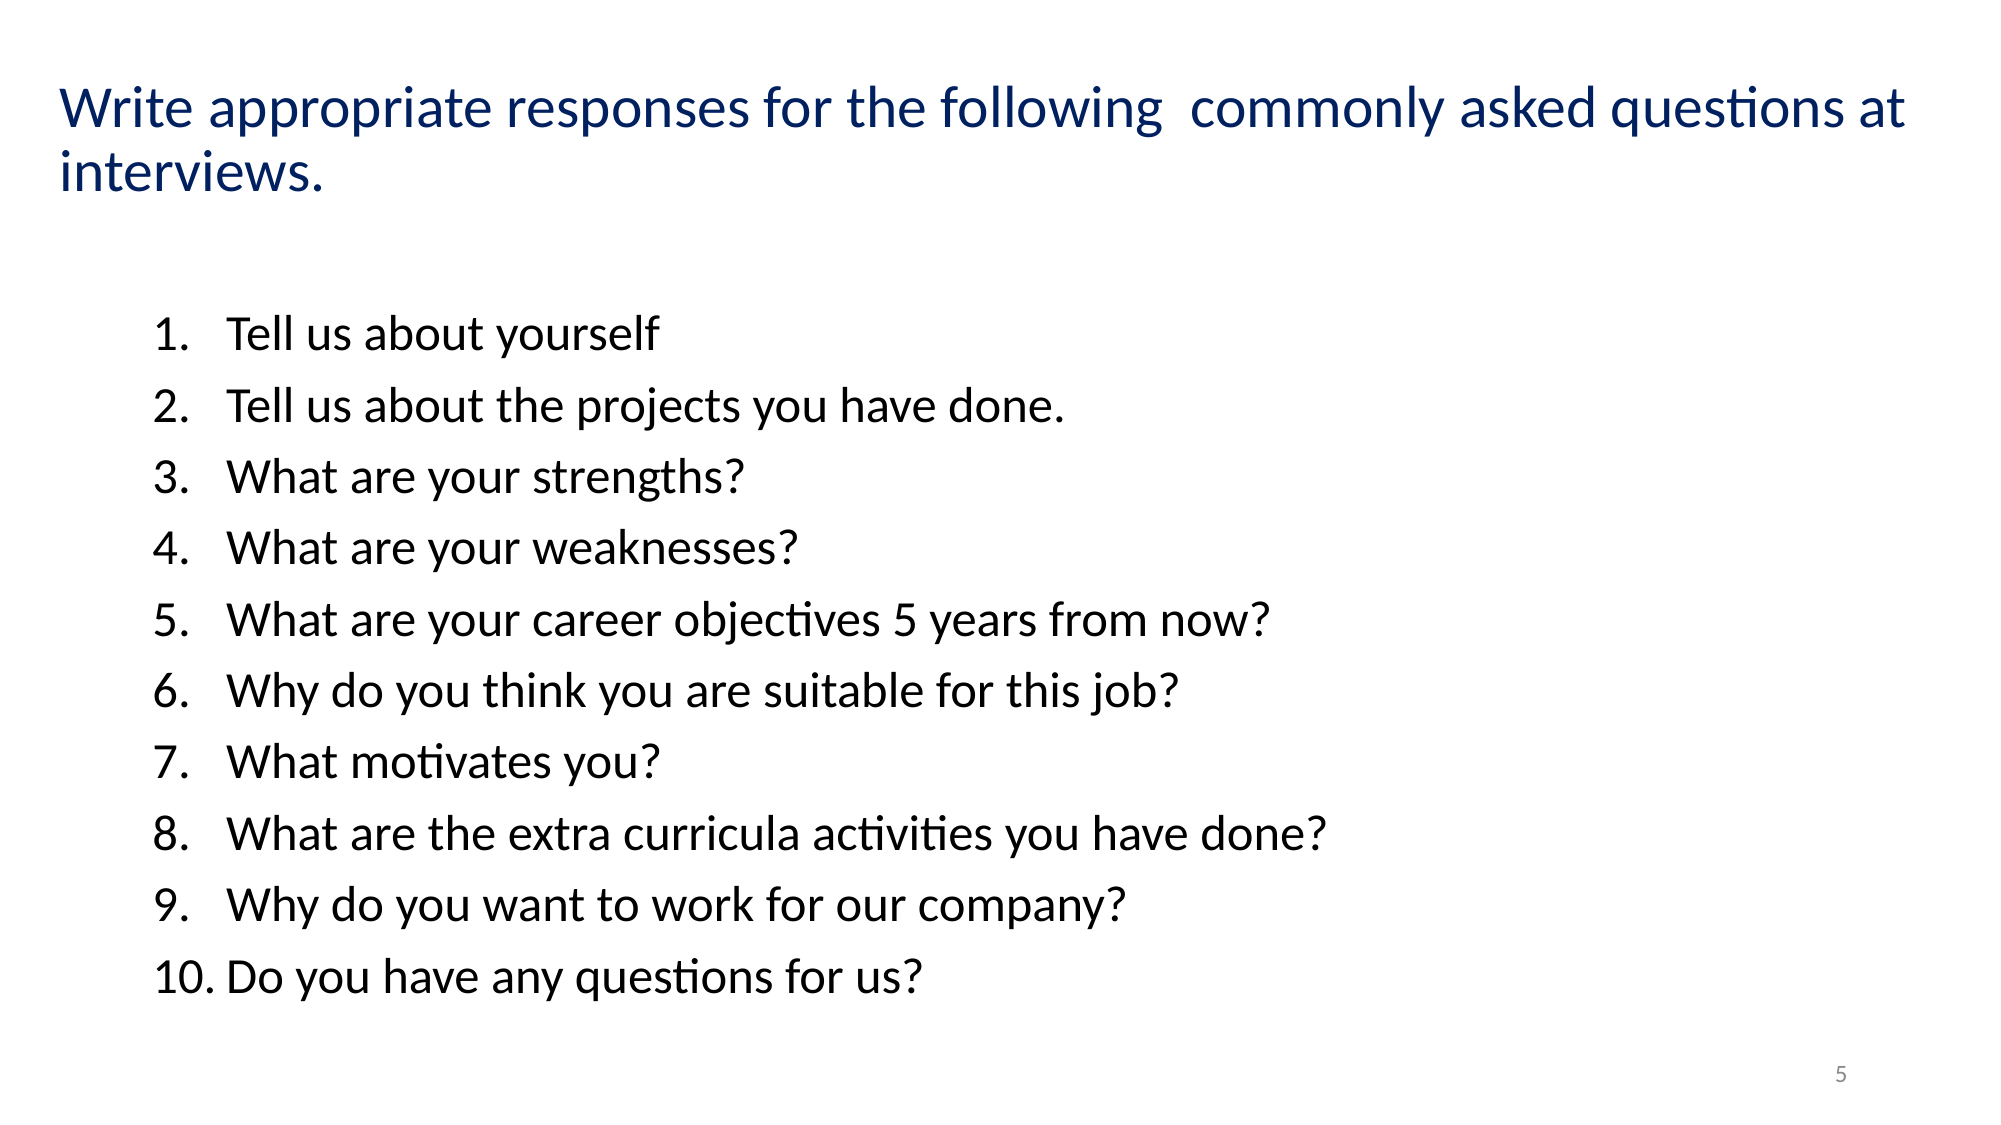

# Write appropriate responses for the following  commonly asked questions at interviews.
Tell us about yourself
Tell us about the projects you have done.
What are your strengths?
What are your weaknesses?
What are your career objectives 5 years from now?
Why do you think you are suitable for this job?
What motivates you?
What are the extra curricula activities you have done?
Why do you want to work for our company?
Do you have any questions for us?

5